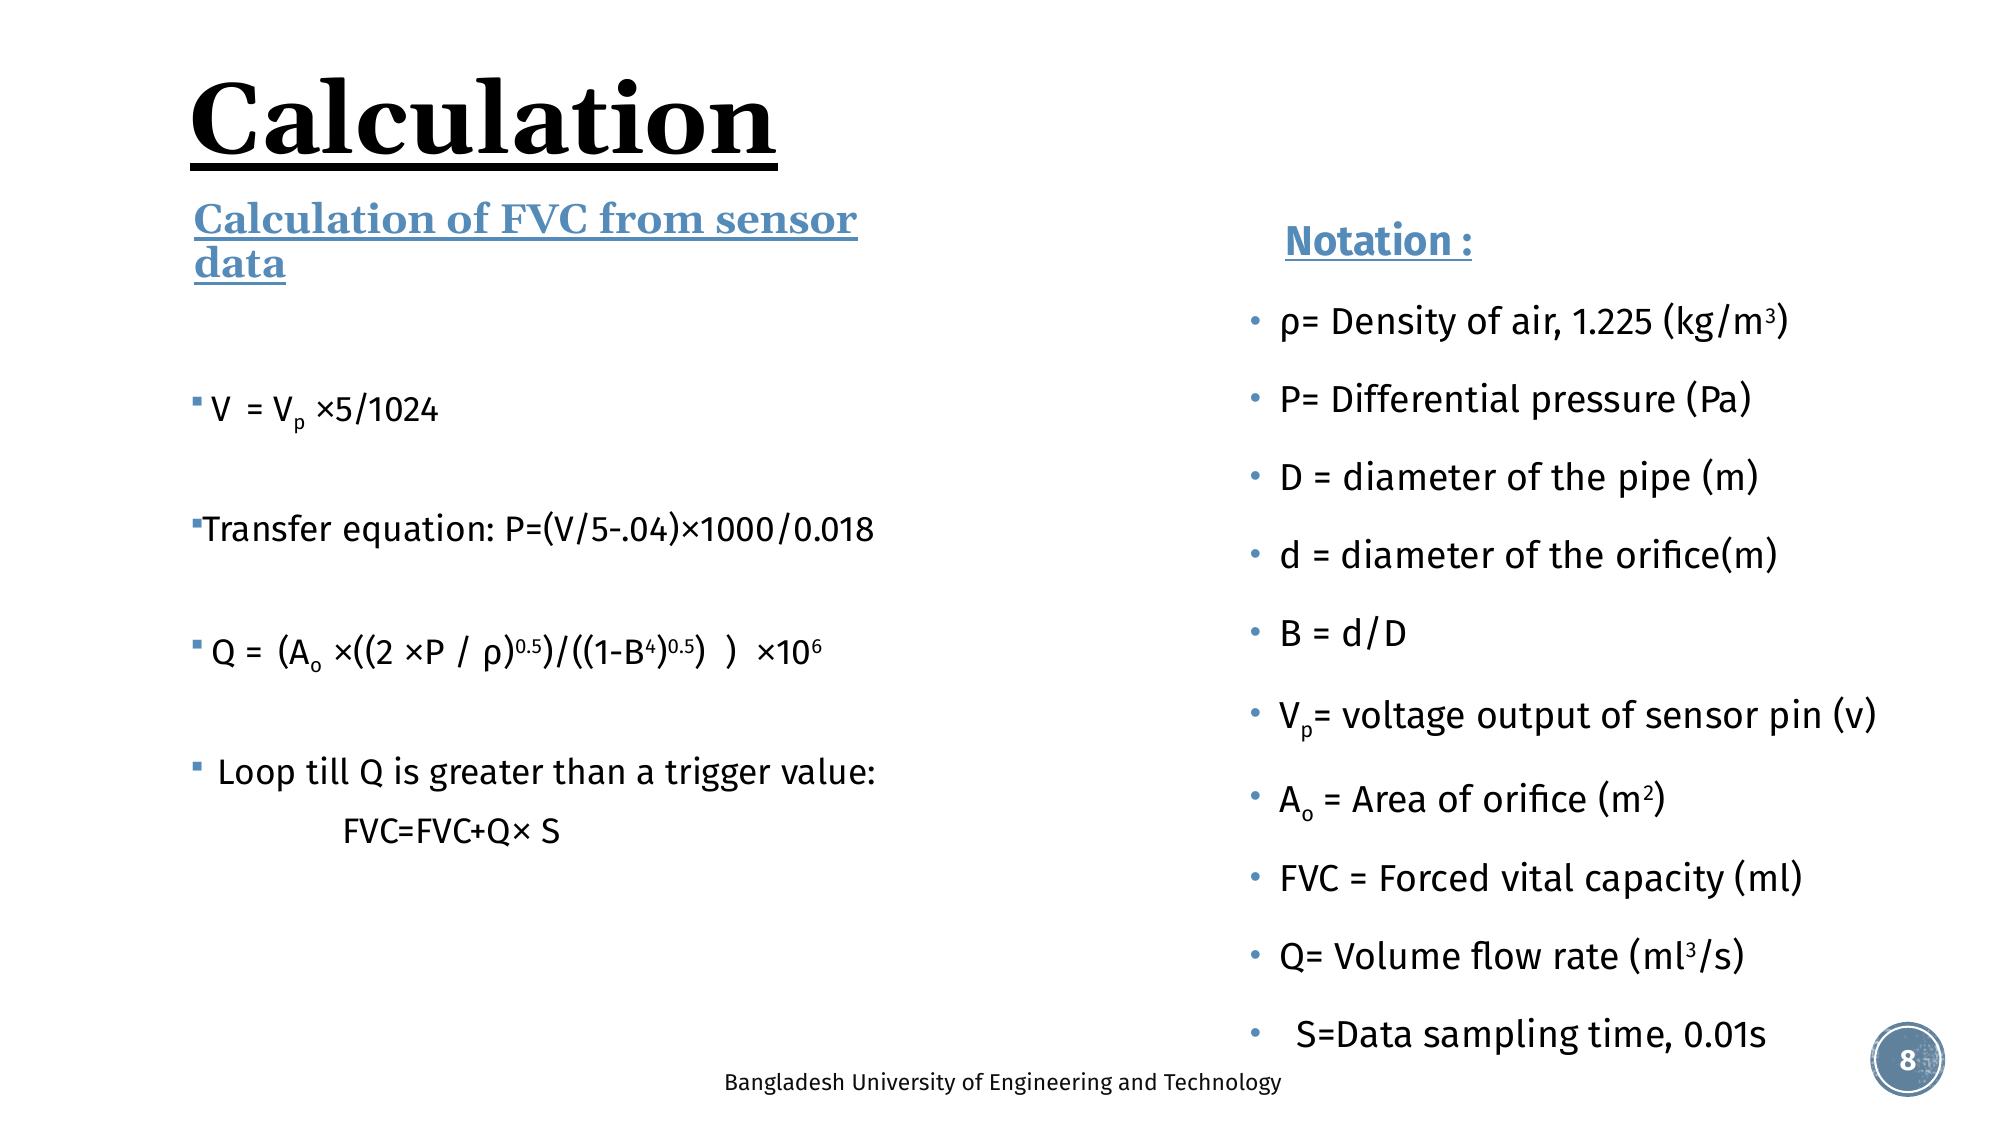

# Calculation
Calculation of FVC from sensor data
Notation :
ρ= Density of air, 1.225 (kg/m3)
P= Differential pressure (Pa)
D = diameter of the pipe (m)
d = diameter of the orifice(m)
B = d/D
Vp= voltage output of sensor pin (v)
Ao = Area of orifice (m2)
FVC = Forced vital capacity (ml)
Q= Volume flow rate (ml3/s)
S=Data sampling time, 0.01s
 V  = Vp ×5/1024

Transfer equation: P=(V/5-.04)×1000/0.018

 Q =  (Ao  ×((2 ×P / ρ)0.5)/((1-B4)0.5)  )  ×106

 Loop till Q is greater than a trigger value:
                FVC=FVC+Q× S

8
Bangladesh University of Engineering and Technology